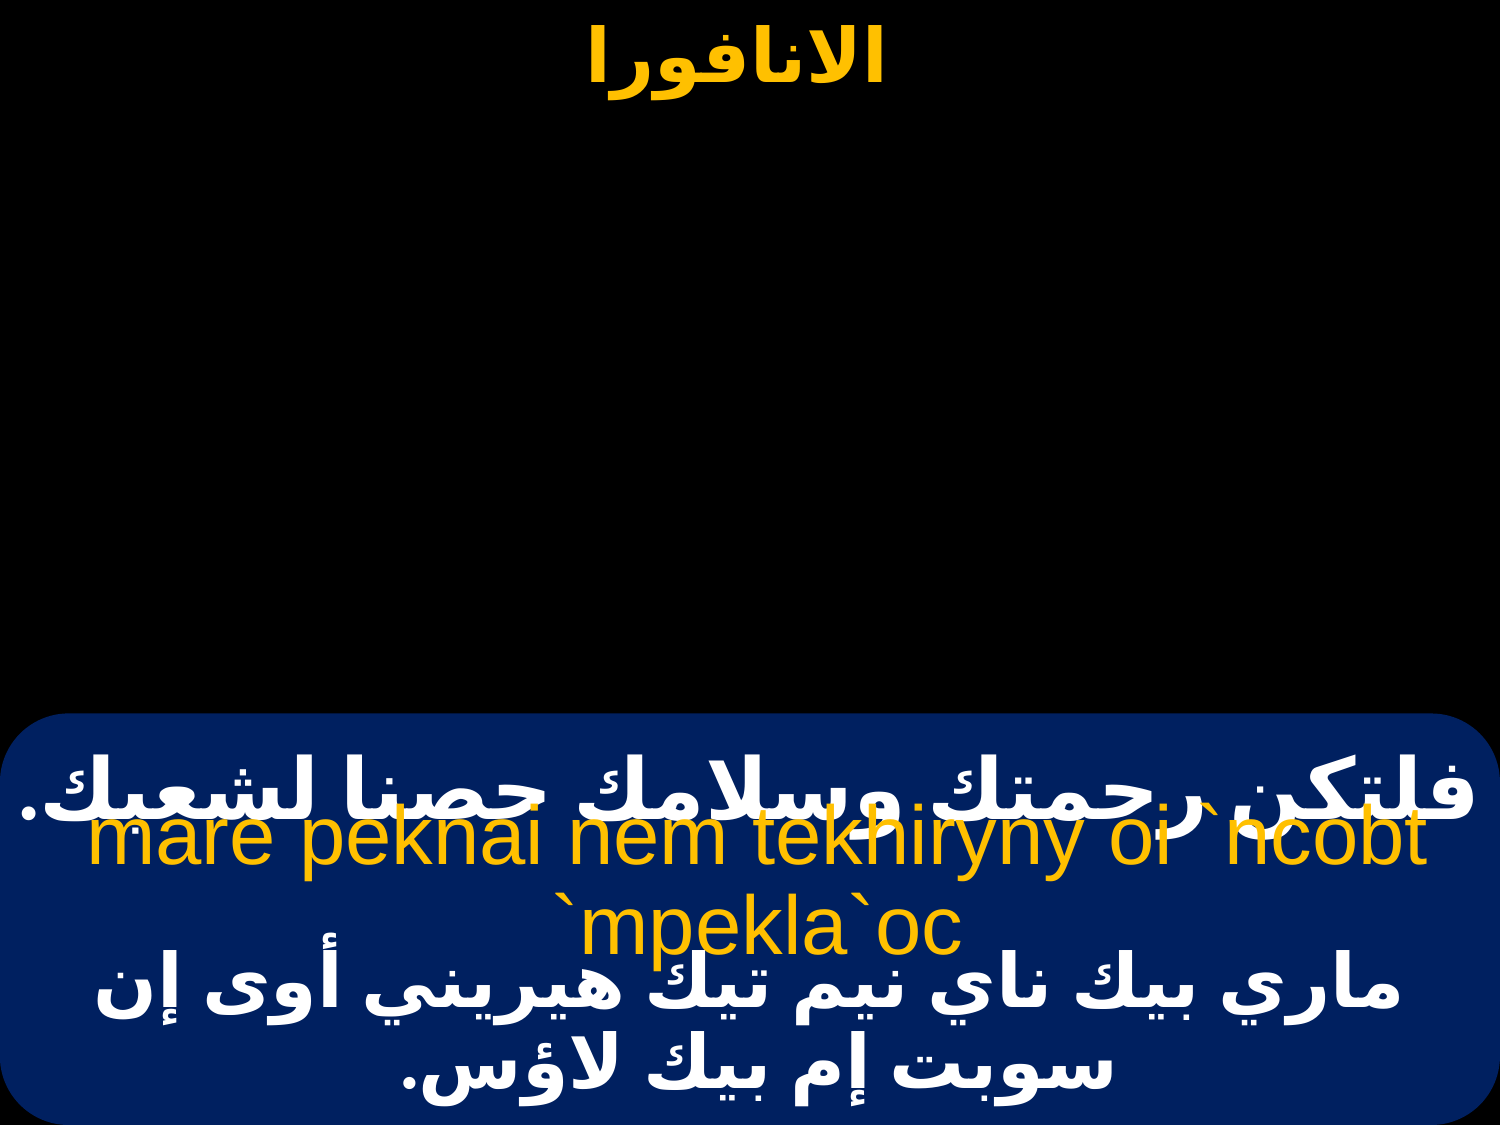

# فلتكن رحمتك وسلامك حصنا لشعبك.
mare peknai nem tekhiryny oi `ncobt `mpekla`oc
ماري بيك ناي نيم تيك هيريني أوى إن سوبت إم بيك لاؤس.